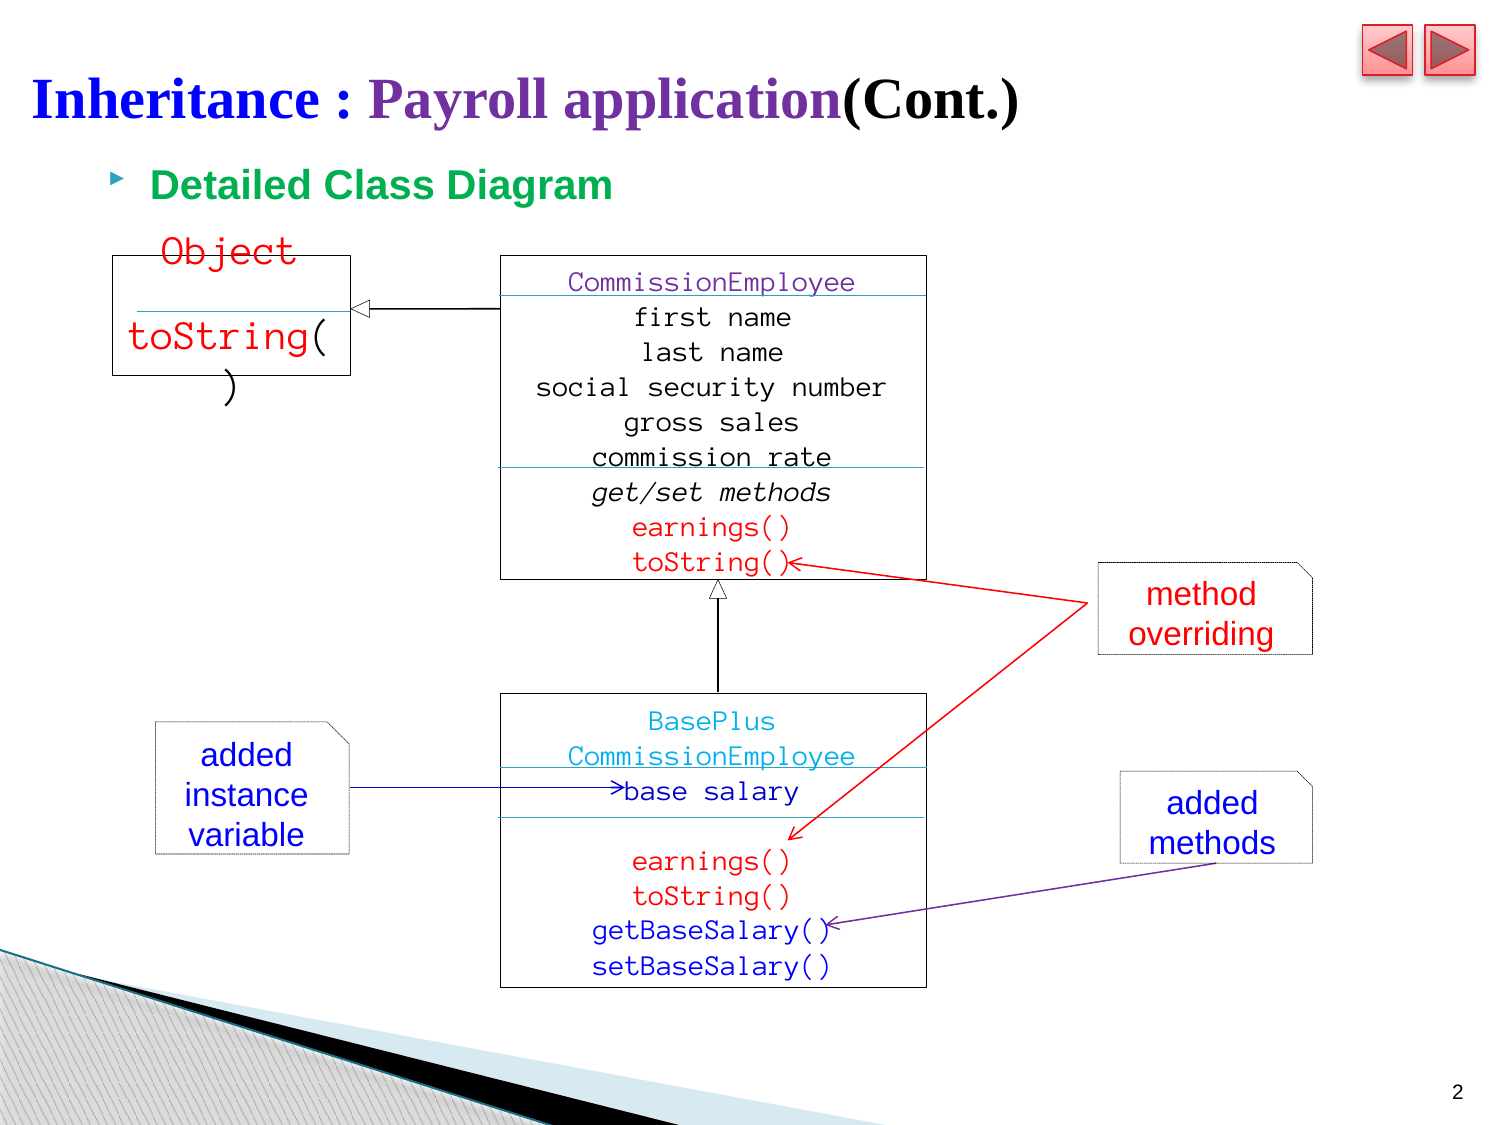

# Inheritance : Payroll application(Cont.)
Detailed Class Diagram

CommissionEmployee
first name
last name
social security number
gross sales
commission rate
get/set methods
earnings()
toString()

Object

toString()

method
overriding

BasePlus
CommissionEmployee
base salary

earnings()
toString()
getBaseSalary()
setBaseSalary()
added
instance
variable
added
methods
2